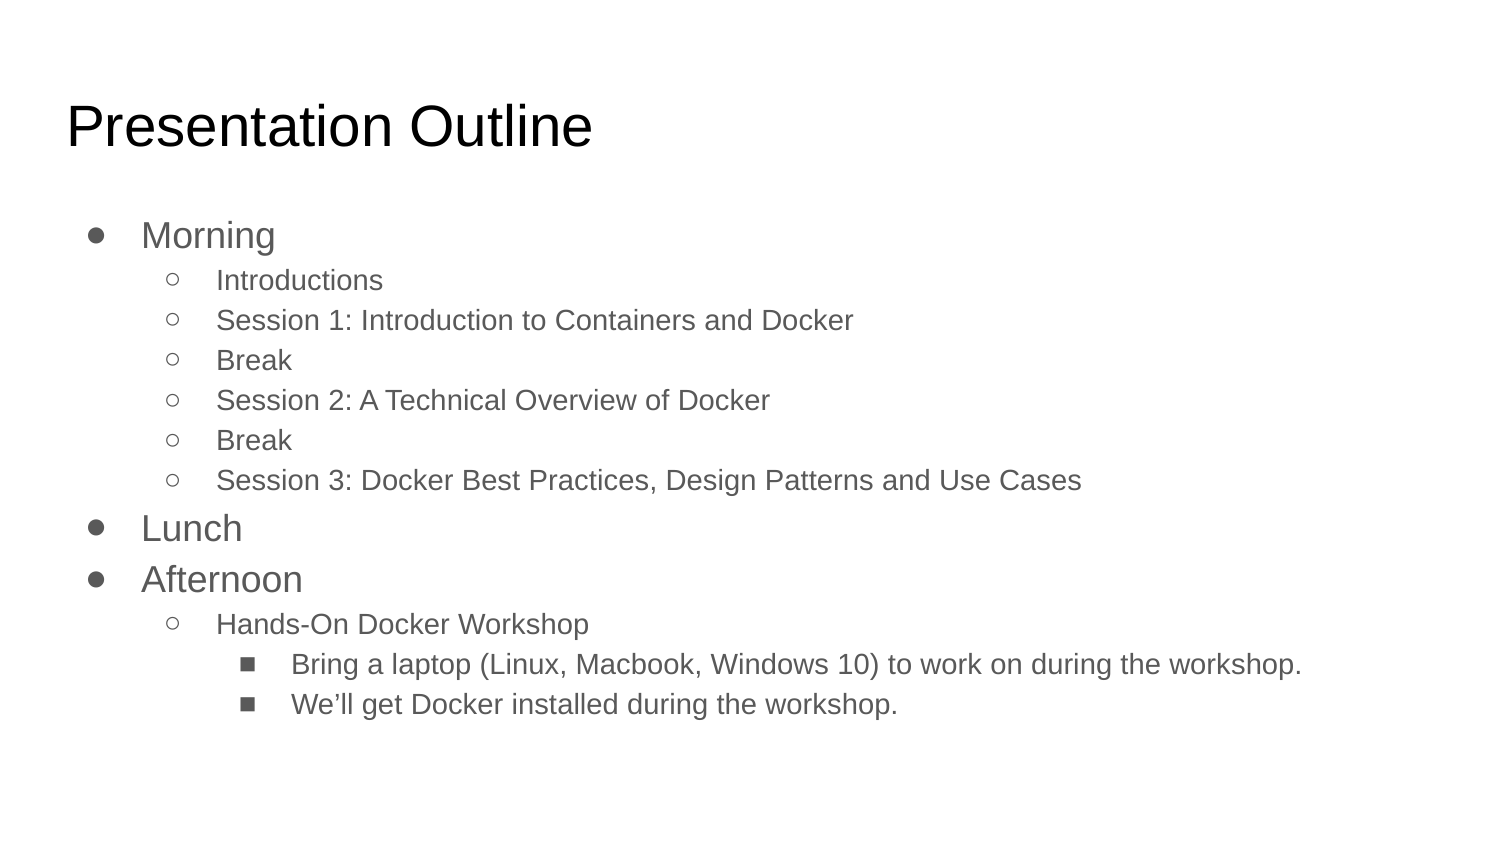

# Presentation Outline
Morning
Introductions
Session 1: Introduction to Containers and Docker
Break
Session 2: A Technical Overview of Docker
Break
Session 3: Docker Best Practices, Design Patterns and Use Cases
Lunch
Afternoon
Hands-On Docker Workshop
Bring a laptop (Linux, Macbook, Windows 10) to work on during the workshop.
We’ll get Docker installed during the workshop.